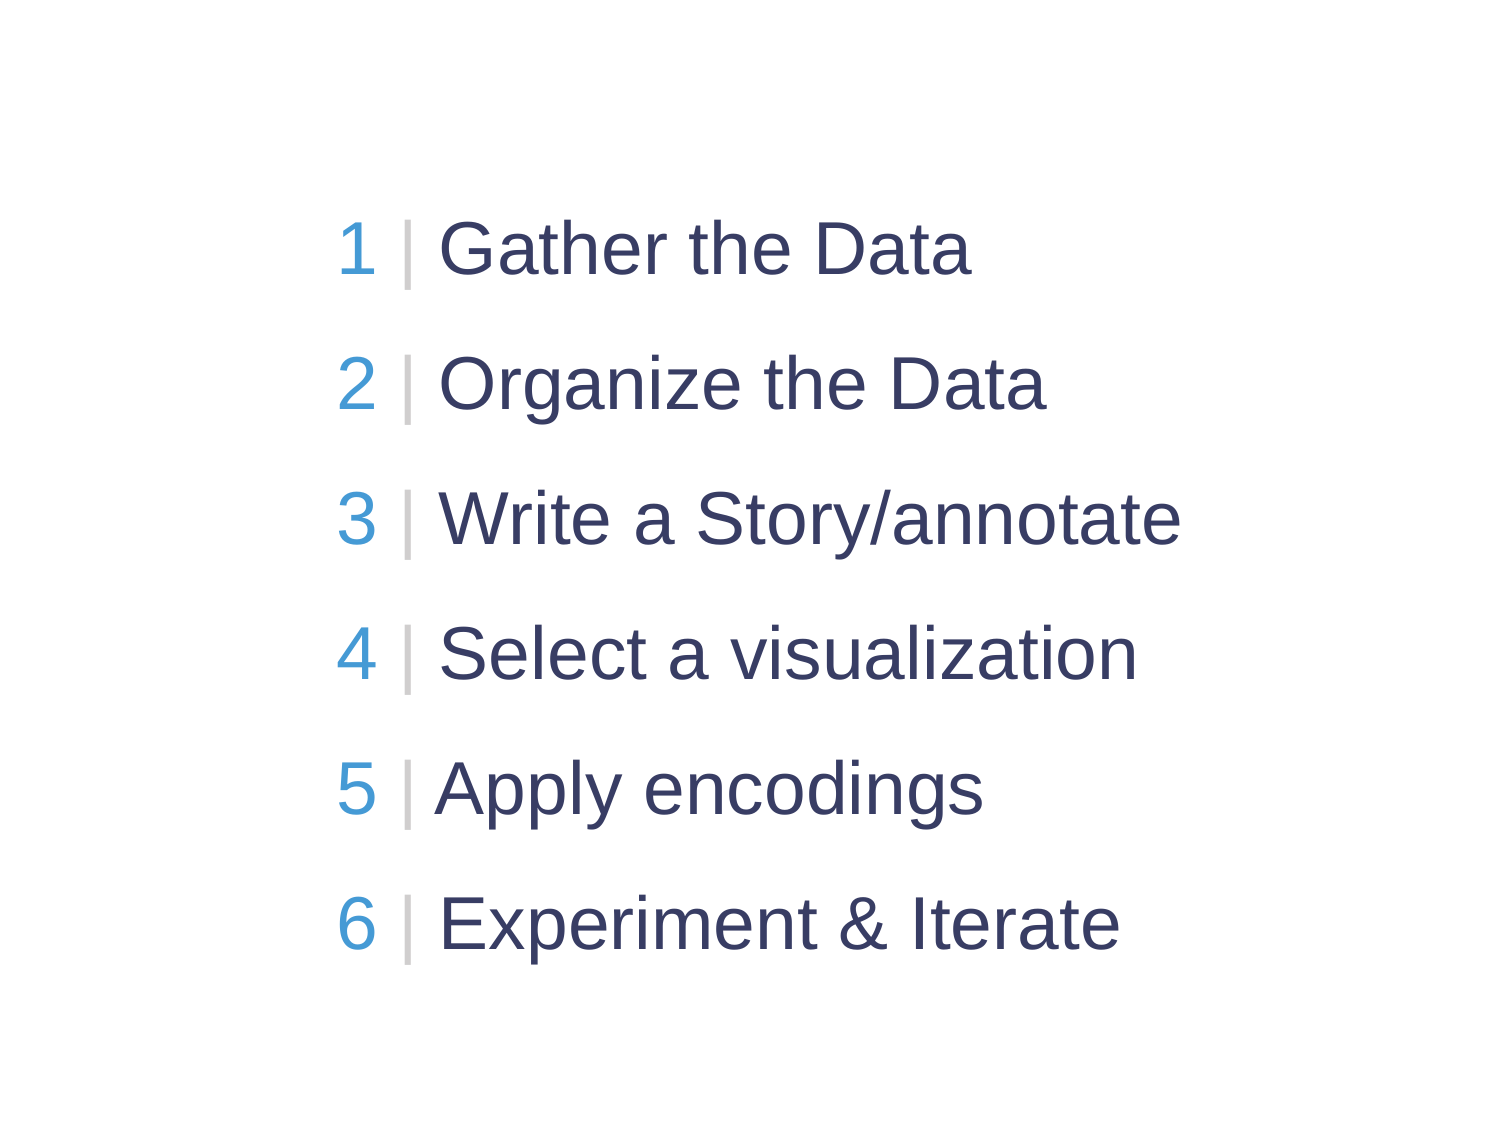

1 | Gather the Data
2 | Organize the Data
3 | Write a Story/annotate
4 | Select a visualization
5 | Apply encodings
6 | Experiment & Iterate